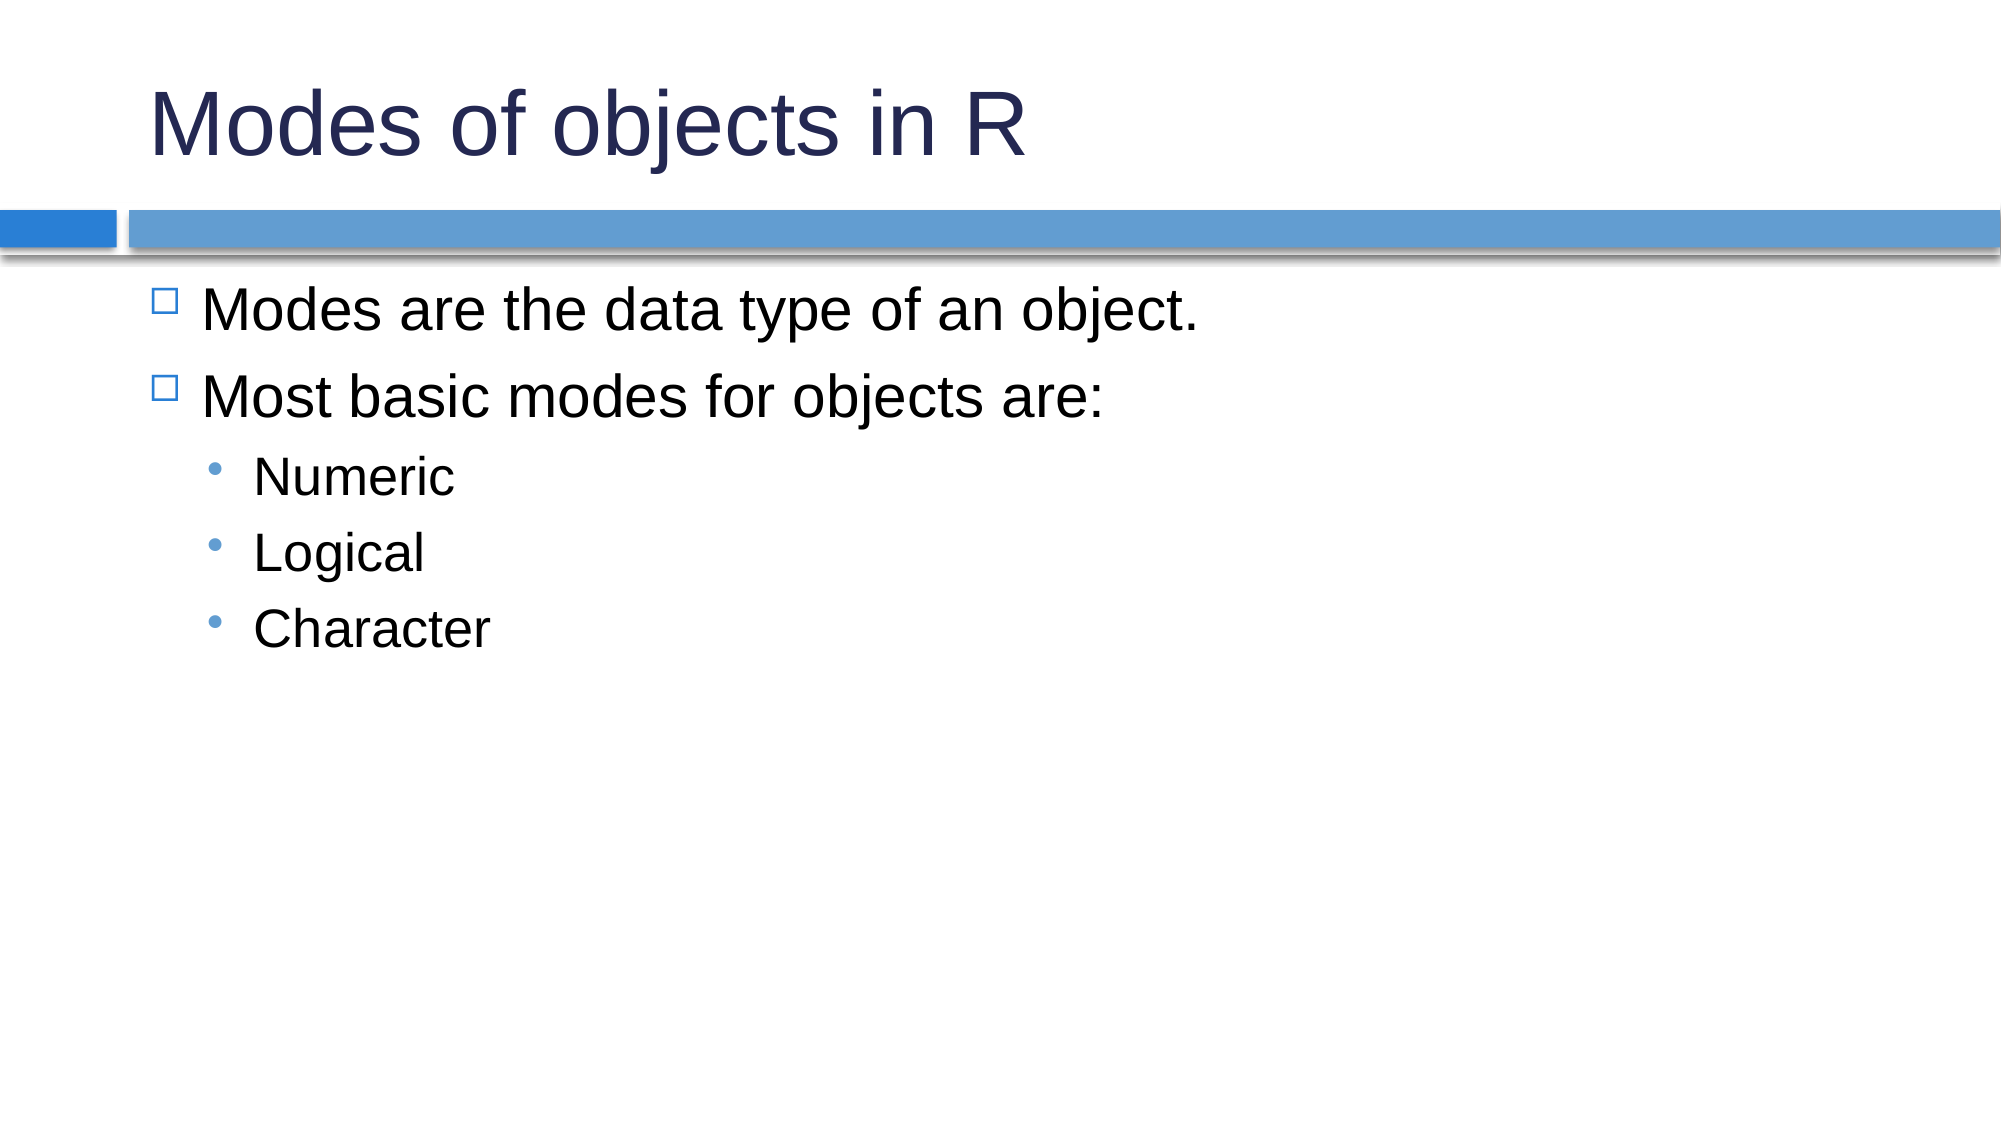

# Modes of objects in R
Modes are the data type of an object.
Most basic modes for objects are:
Numeric
Logical
Character